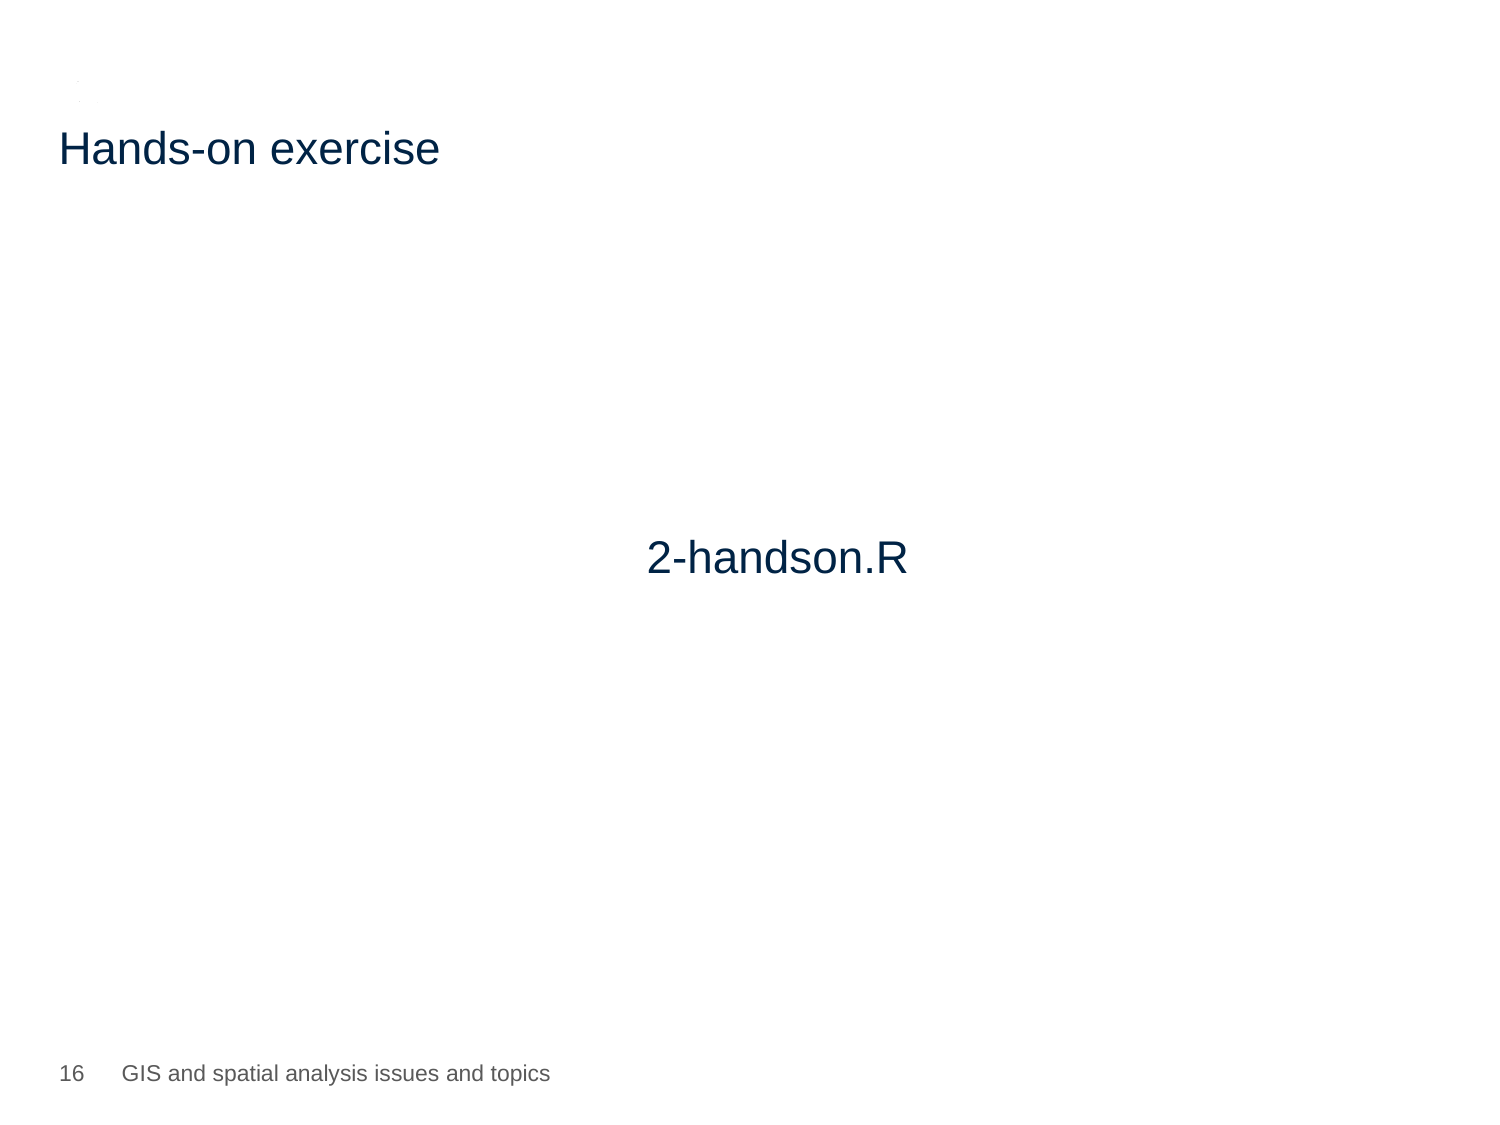

Hands-on exercise
# 2-handson.R
16
GIS and spatial analysis issues and topics